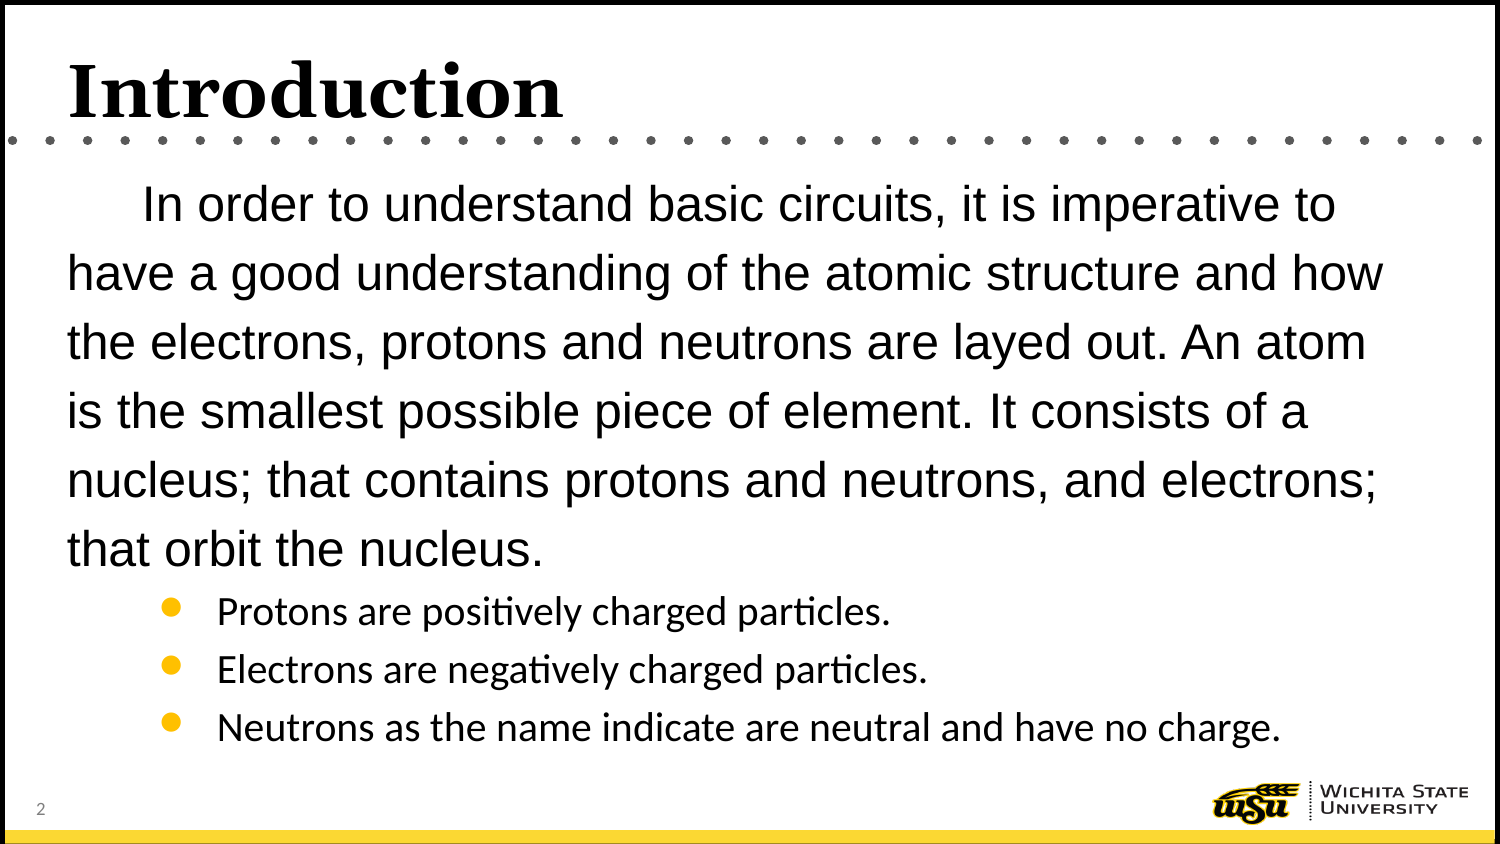

# Introduction
In order to understand basic circuits, it is imperative to have a good understanding of the atomic structure and how the electrons, protons and neutrons are layed out. An atom is the smallest possible piece of element. It consists of a nucleus; that contains protons and neutrons, and electrons; that orbit the nucleus.
Protons are positively charged particles.
Electrons are negatively charged particles.
Neutrons as the name indicate are neutral and have no charge.